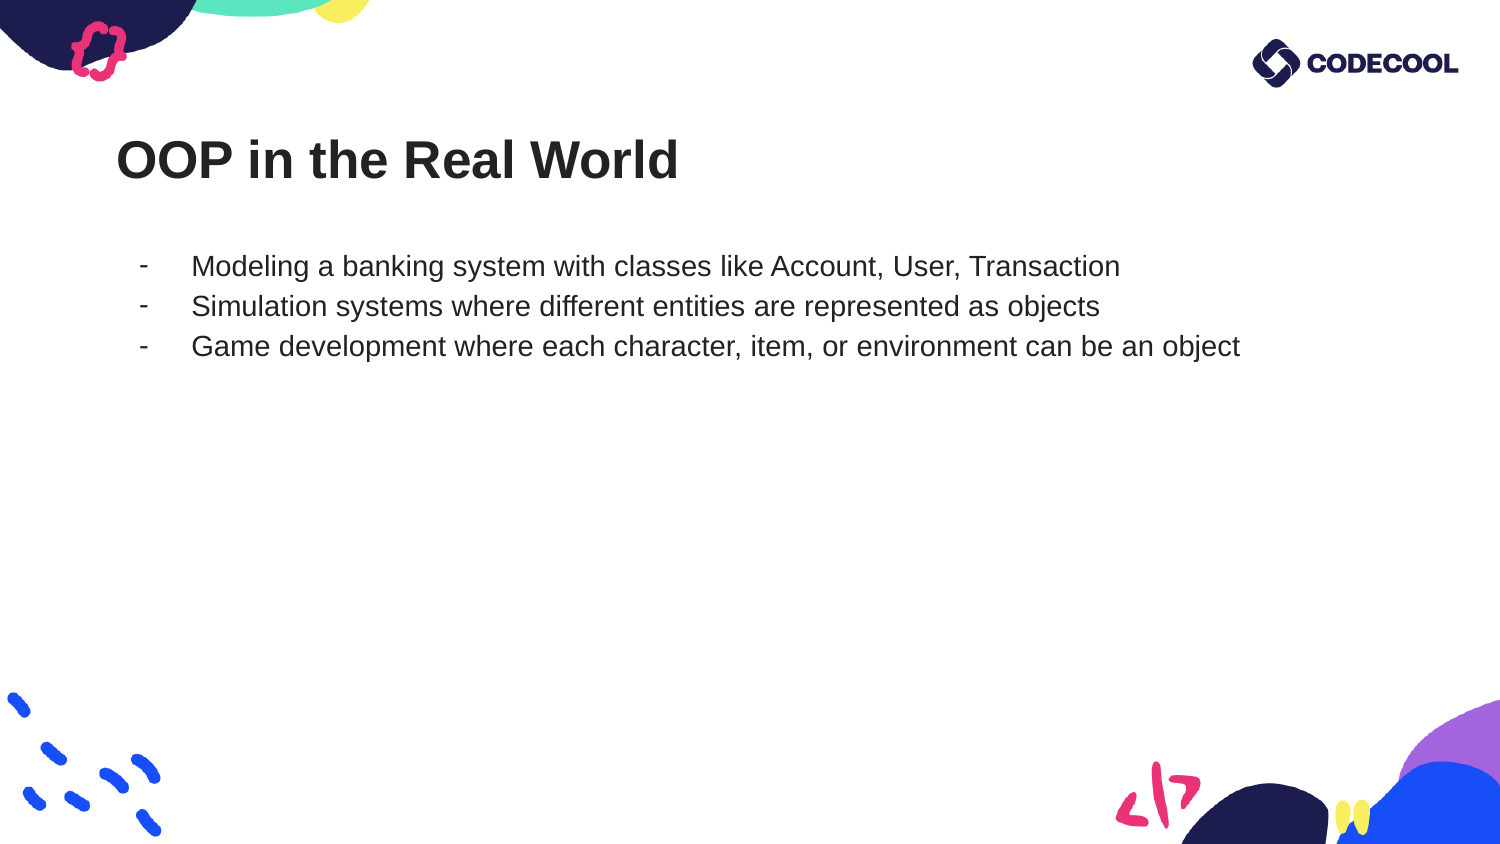

# OOP in the Real World
Modeling a banking system with classes like Account, User, Transaction
Simulation systems where different entities are represented as objects
Game development where each character, item, or environment can be an object